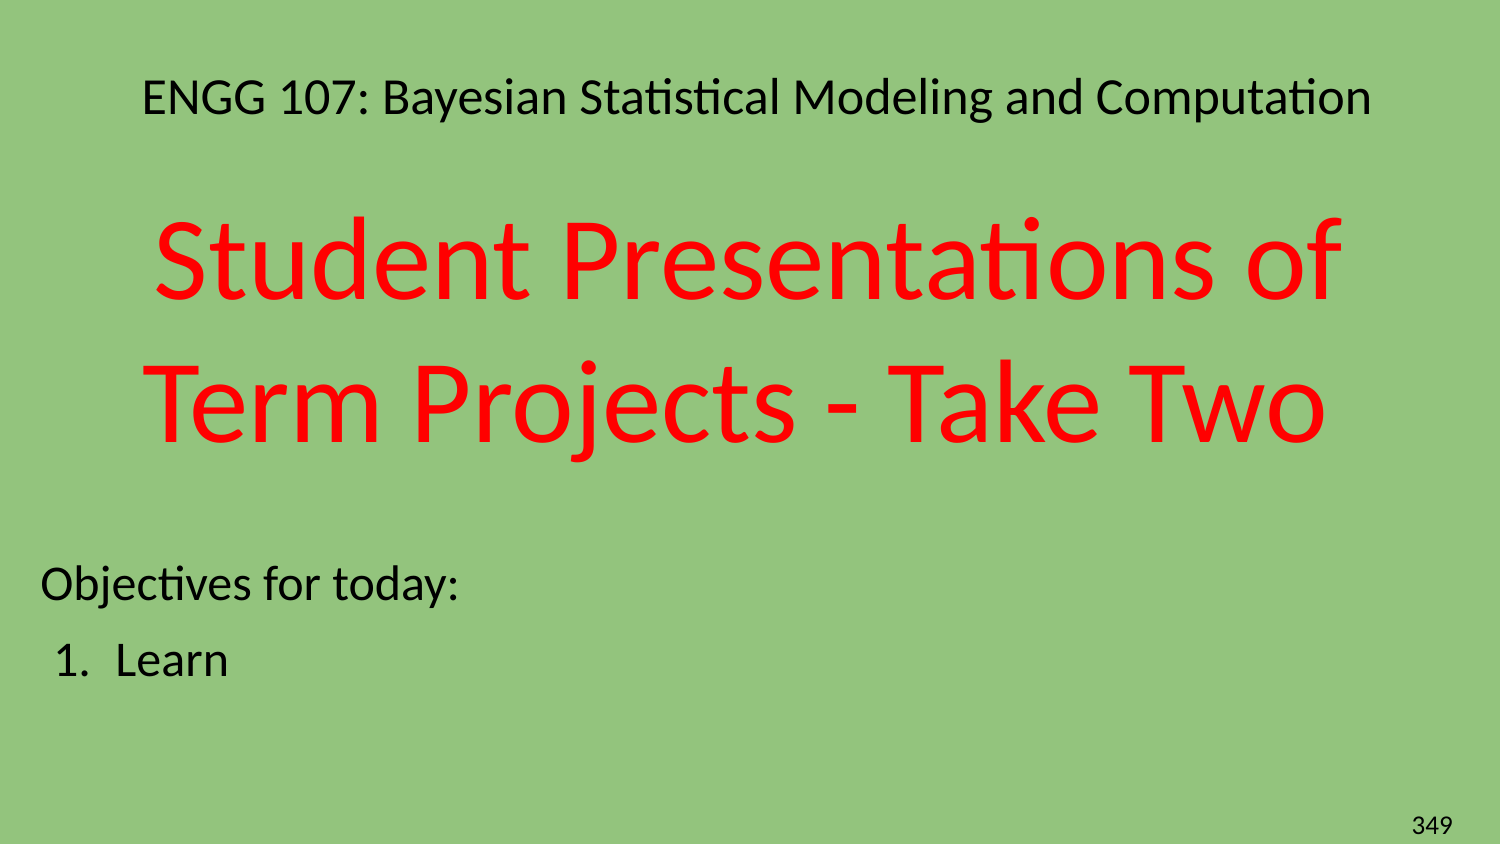

# ENGG 107: Bayesian Statistical Modeling and Computation
Student Presentations of Term Projects - Take Two
Objectives for today:
Learn
349